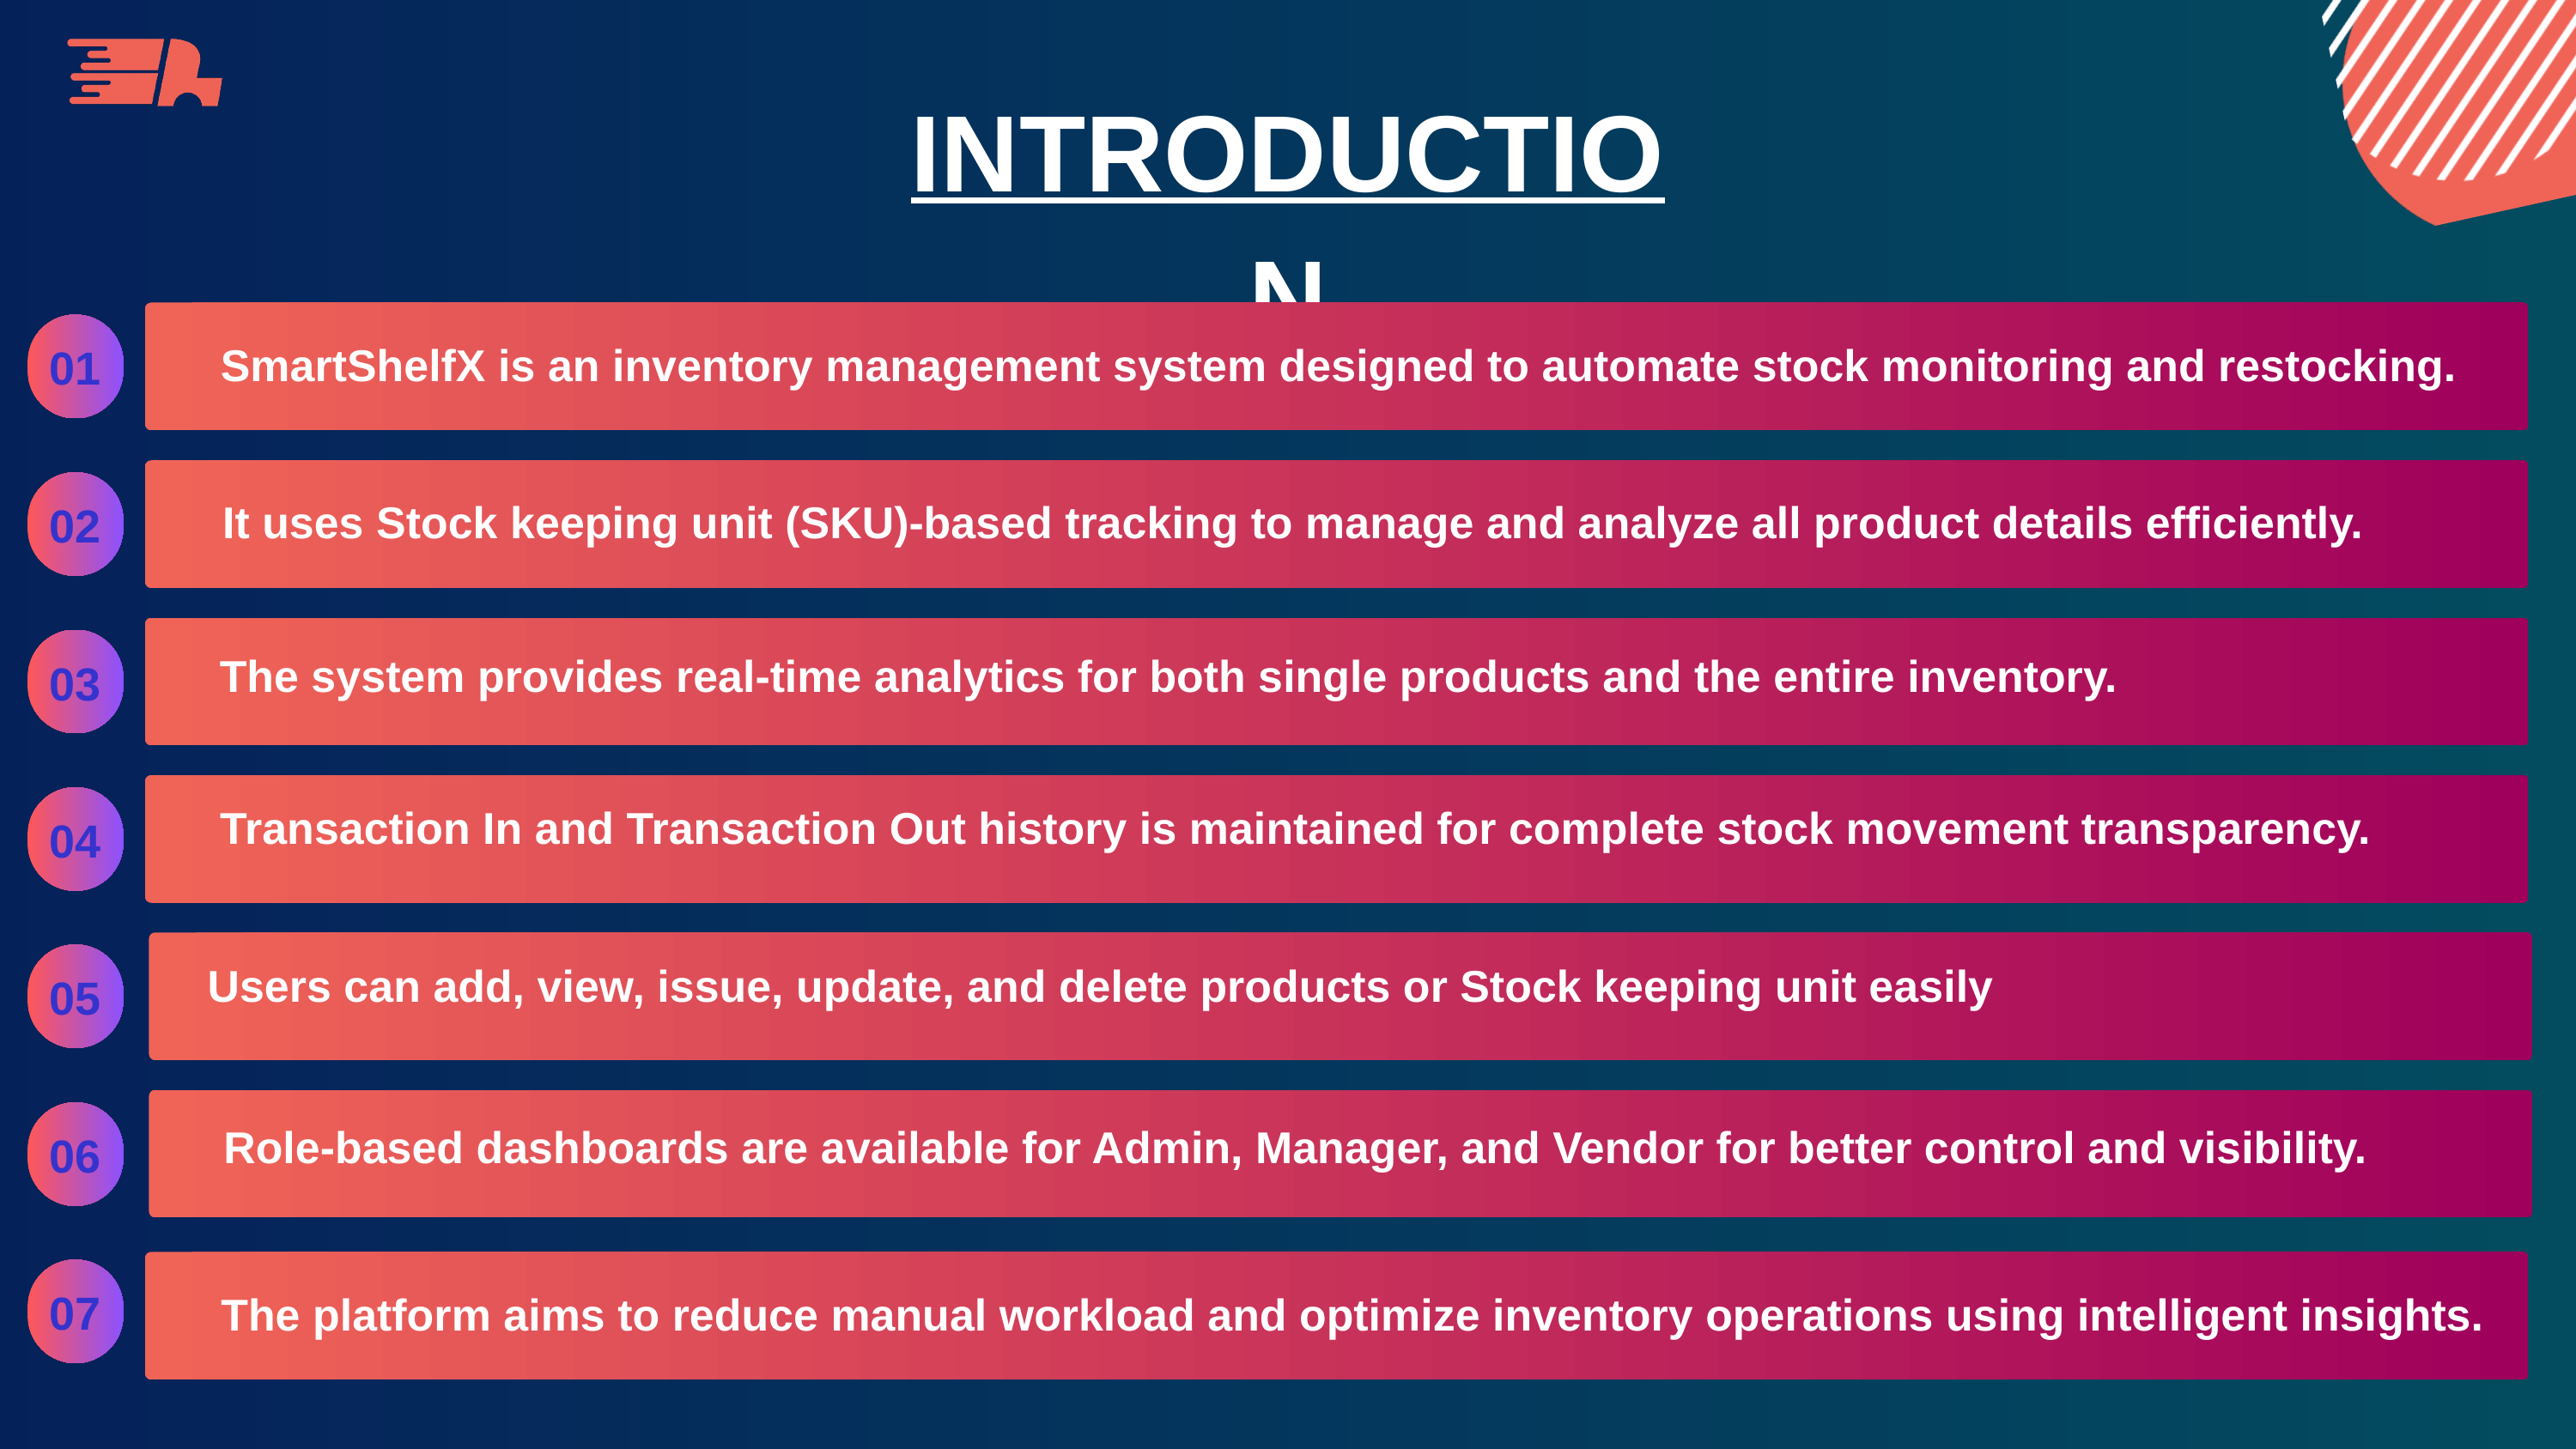

INTRODUCTION

SmartShelfX is an inventory management system designed to automate stock monitoring and restocking.
01

It uses Stock keeping unit (SKU)-based tracking to manage and analyze all product details efficiently.
02

The system provides real-time analytics for both single products and the entire inventory.
03

Transaction In and Transaction Out history is maintained for complete stock movement transparency.
04

Users can add, view, issue, update, and delete products or Stock keeping unit easily
05

Role-based dashboards are available for Admin, Manager, and Vendor for better control and visibility.
06

07
The platform aims to reduce manual workload and optimize inventory operations using intelligent insights.